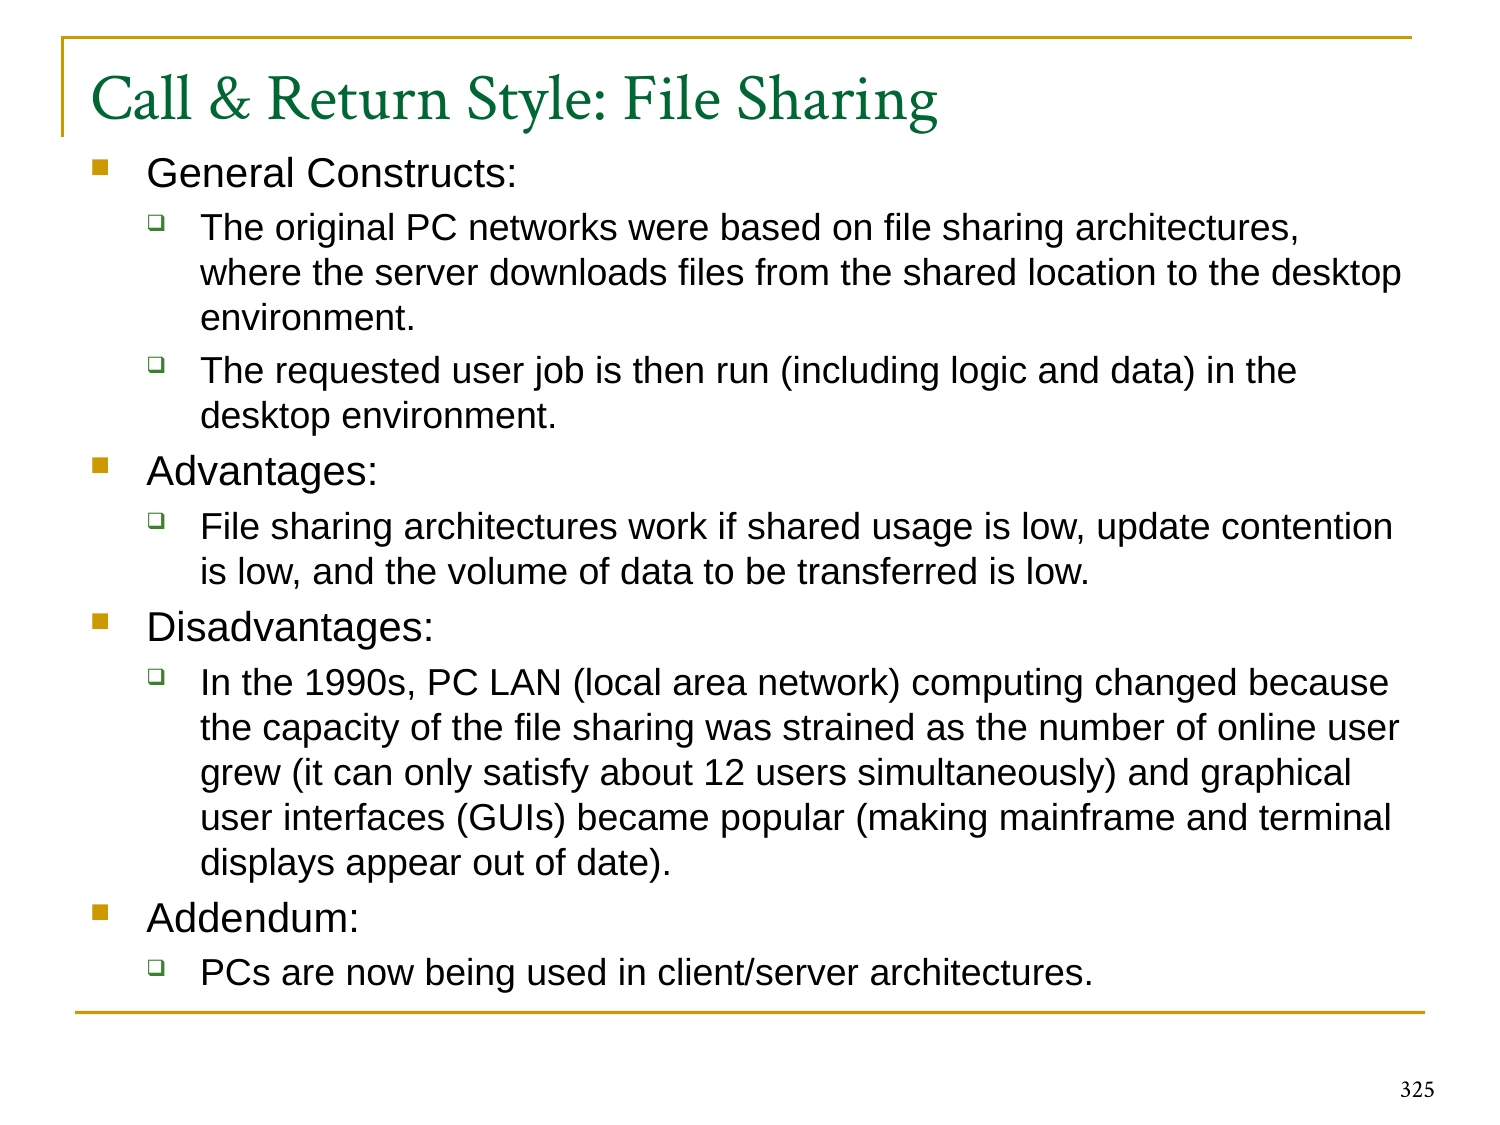

# Call & Return Style: File Sharing
General Constructs:
The original PC networks were based on file sharing architectures, where the server downloads files from the shared location to the desktop environment.
The requested user job is then run (including logic and data) in the desktop environment.
Advantages:
File sharing architectures work if shared usage is low, update contention is low, and the volume of data to be transferred is low.
Disadvantages:
In the 1990s, PC LAN (local area network) computing changed because the capacity of the file sharing was strained as the number of online user grew (it can only satisfy about 12 users simultaneously) and graphical user interfaces (GUIs) became popular (making mainframe and terminal displays appear out of date).
Addendum:
PCs are now being used in client/server architectures.
325